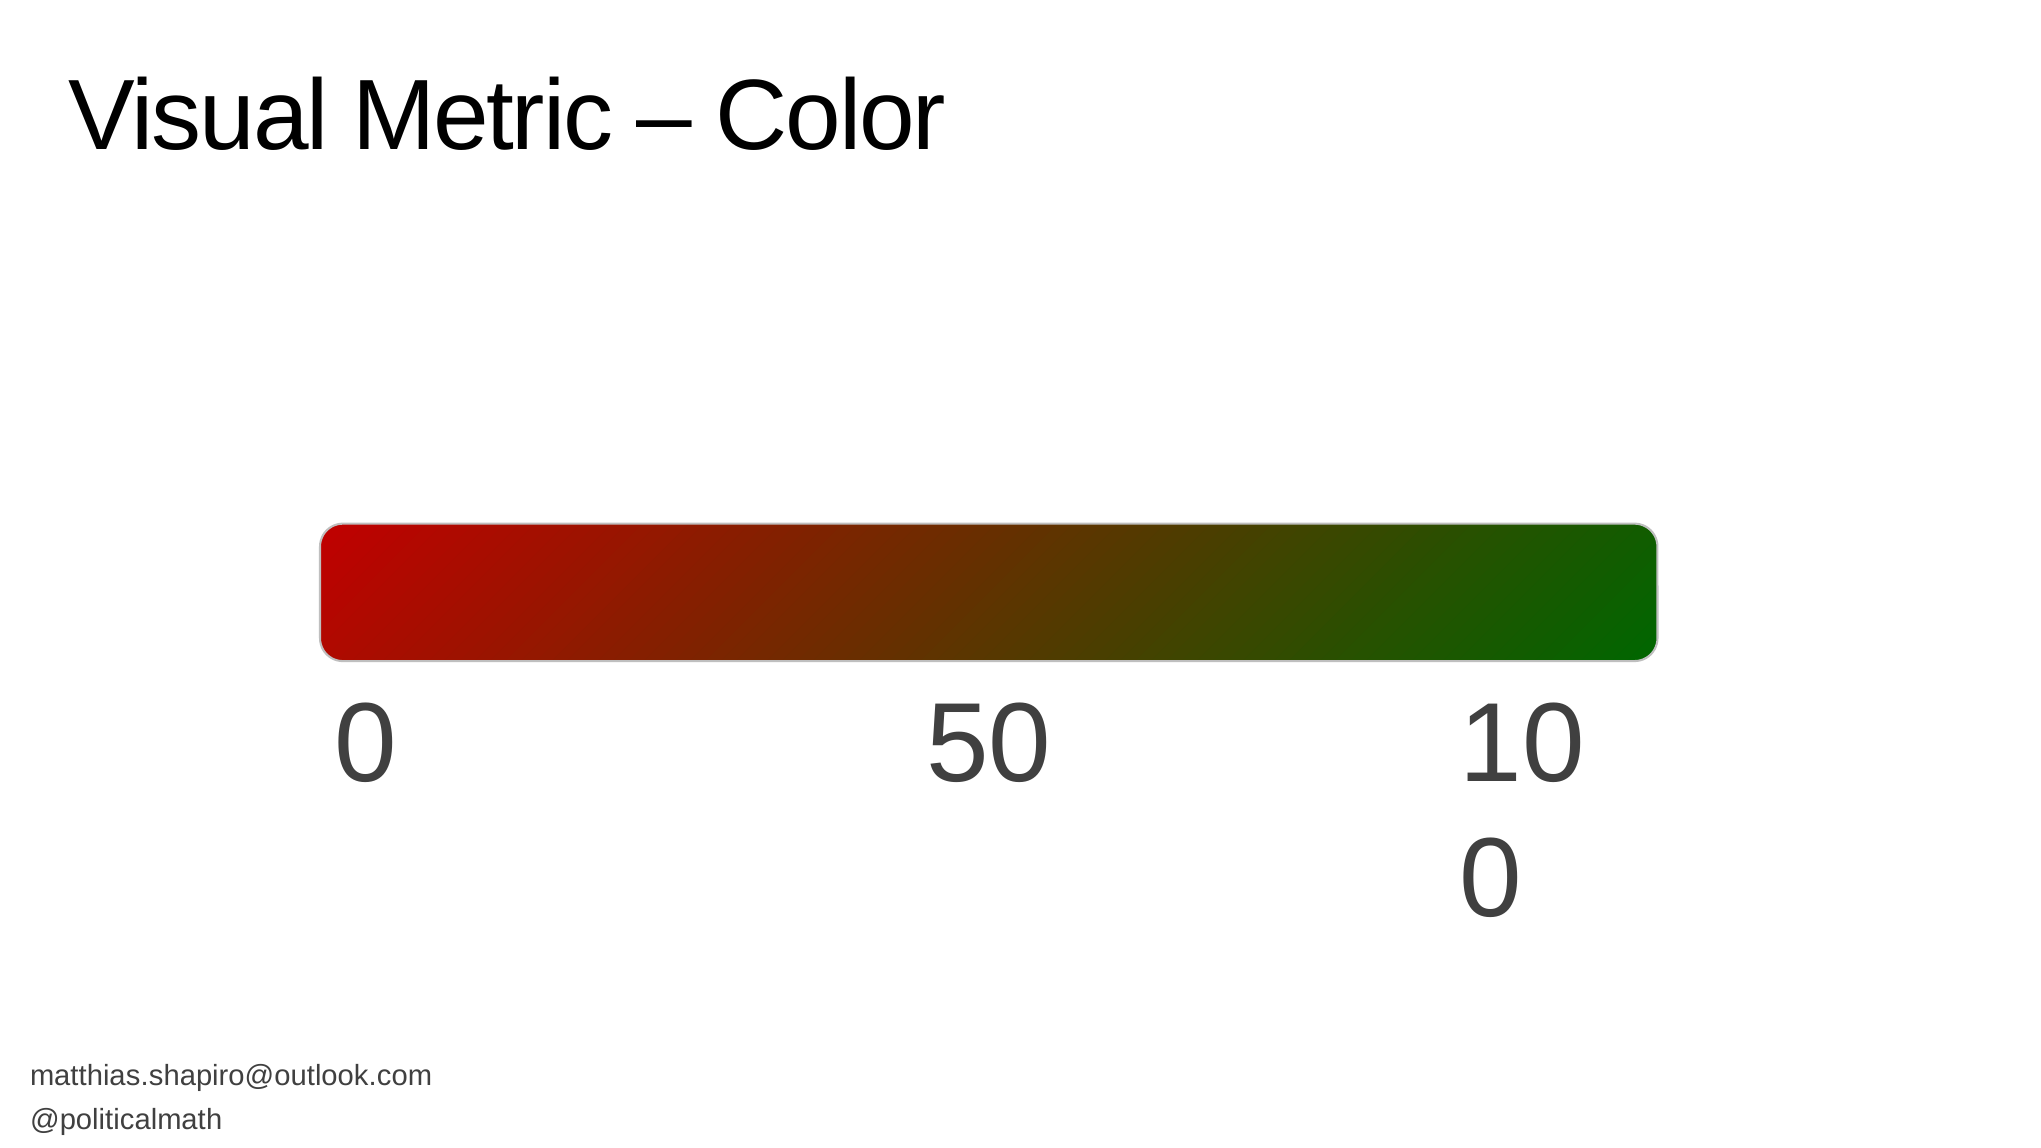

# Visual Metric – Color

0
50
100